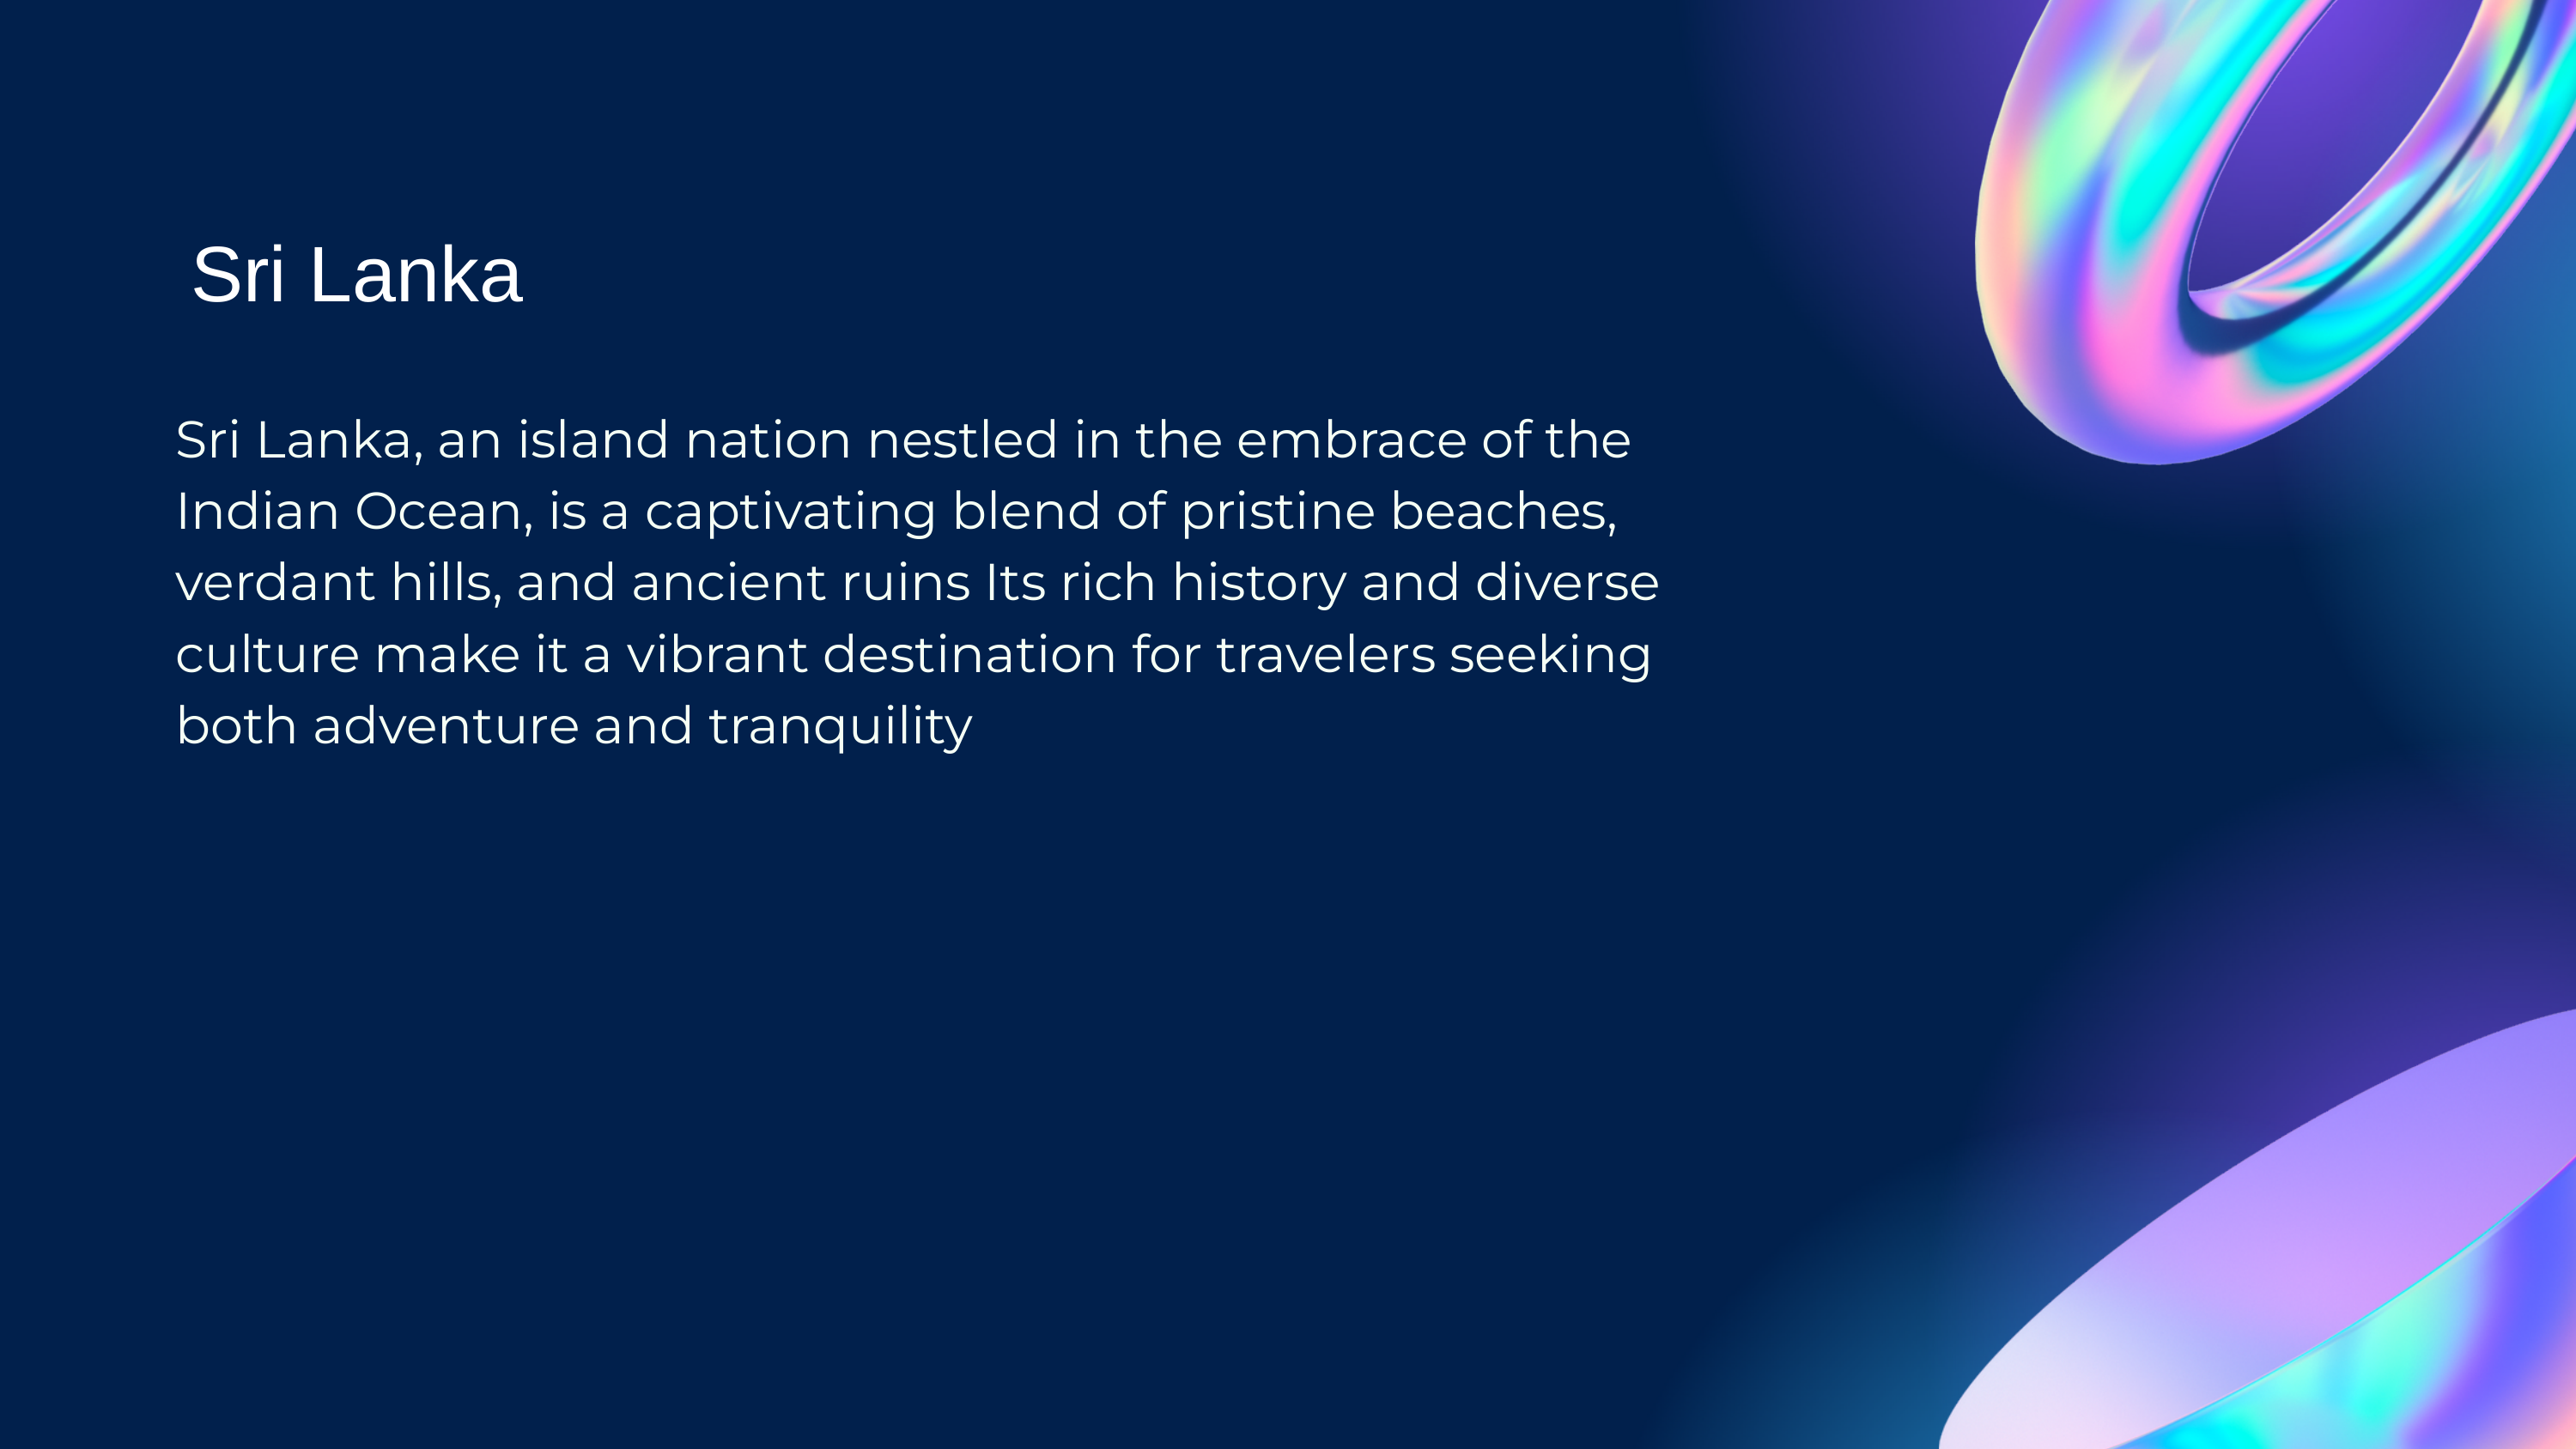

Sri Lanka
Sri Lanka, an island nation nestled in the embrace of the Indian Ocean, is a captivating blend of pristine beaches, verdant hills, and ancient ruins Its rich history and diverse culture make it a vibrant destination for travelers seeking both adventure and tranquility